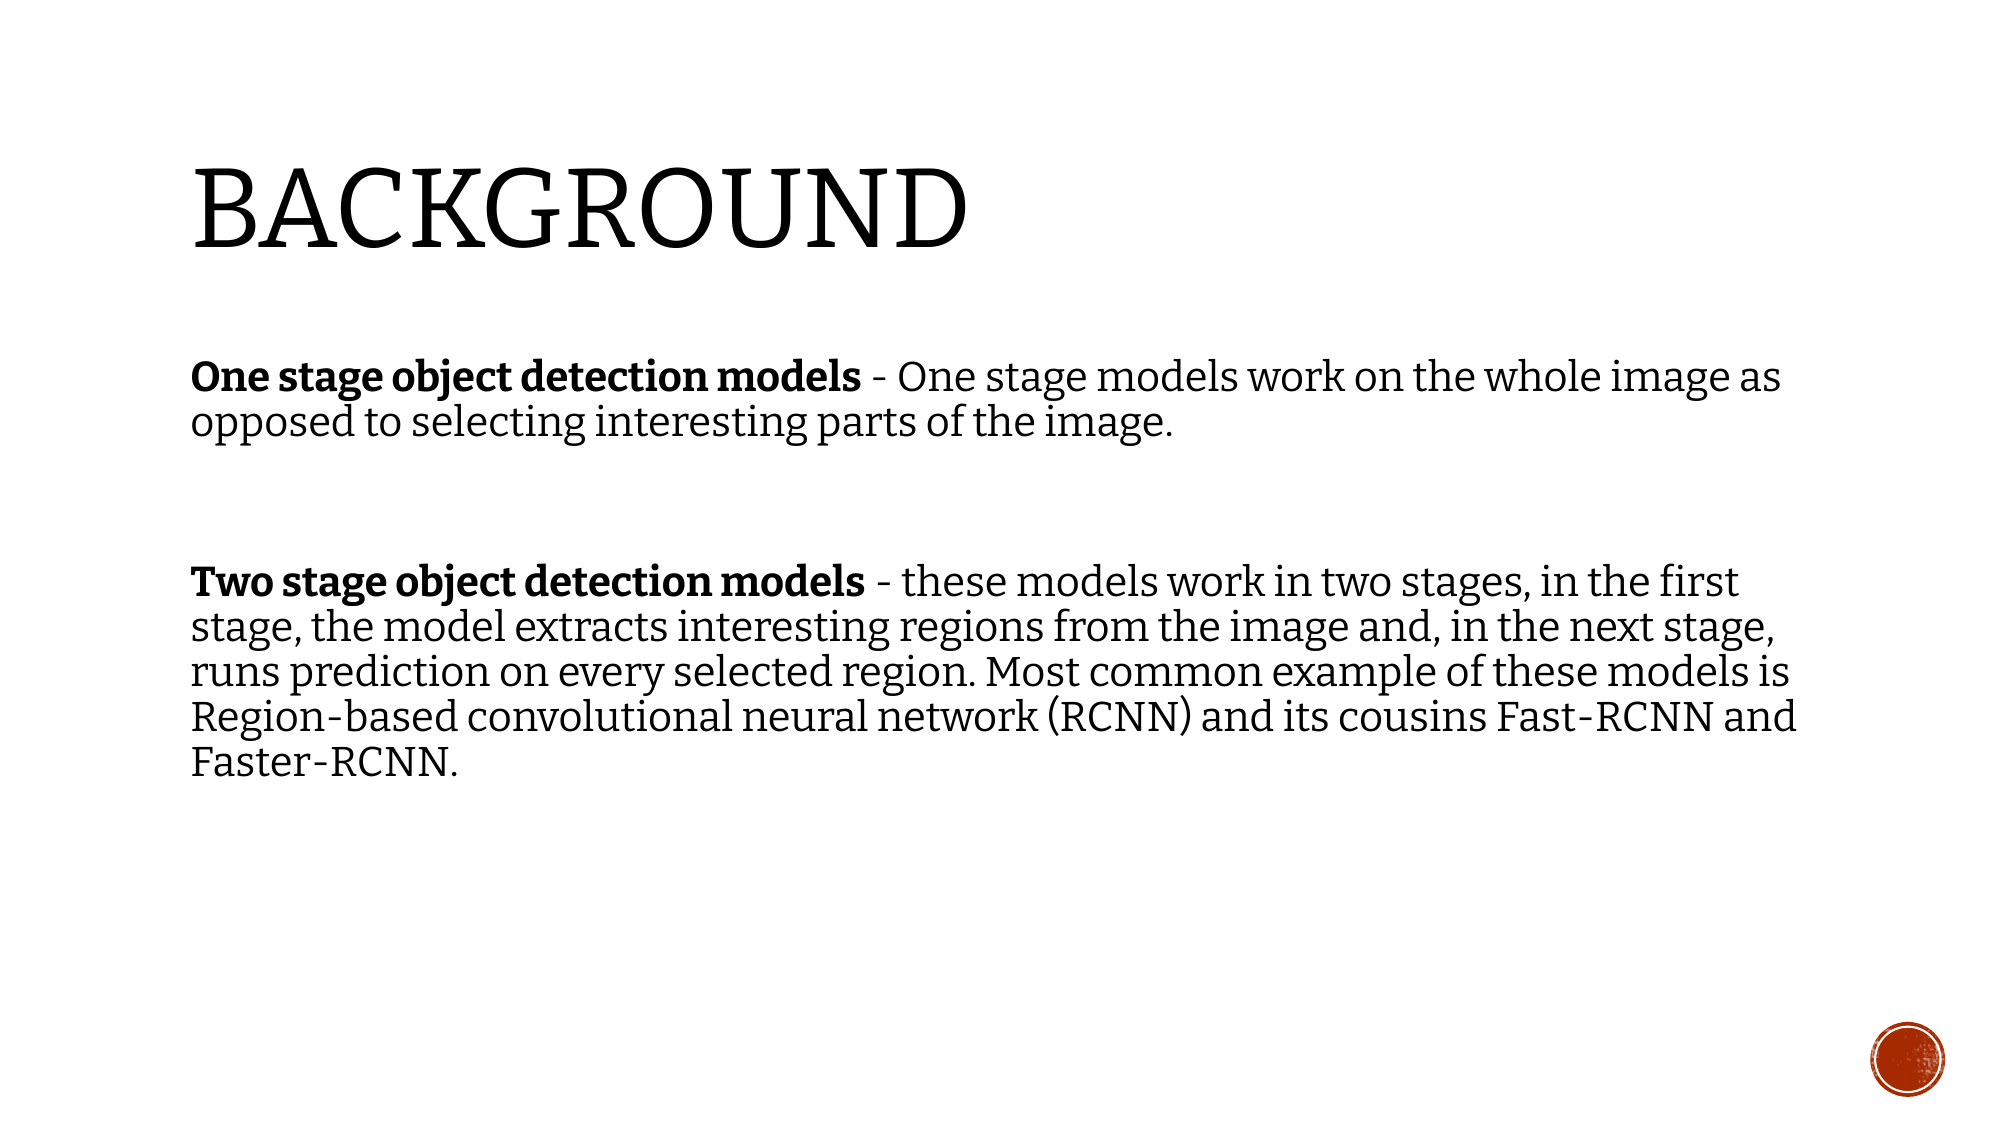

# BackGROUND
One stage object detection models - One stage models work on the whole image as opposed to selecting interesting parts of the image.
Two stage object detection models - these models work in two stages, in the first stage, the model extracts interesting regions from the image and, in the next stage, runs prediction on every selected region. Most common example of these models is Region-based convolutional neural network (RCNN) and its cousins Fast-RCNN and Faster-RCNN.